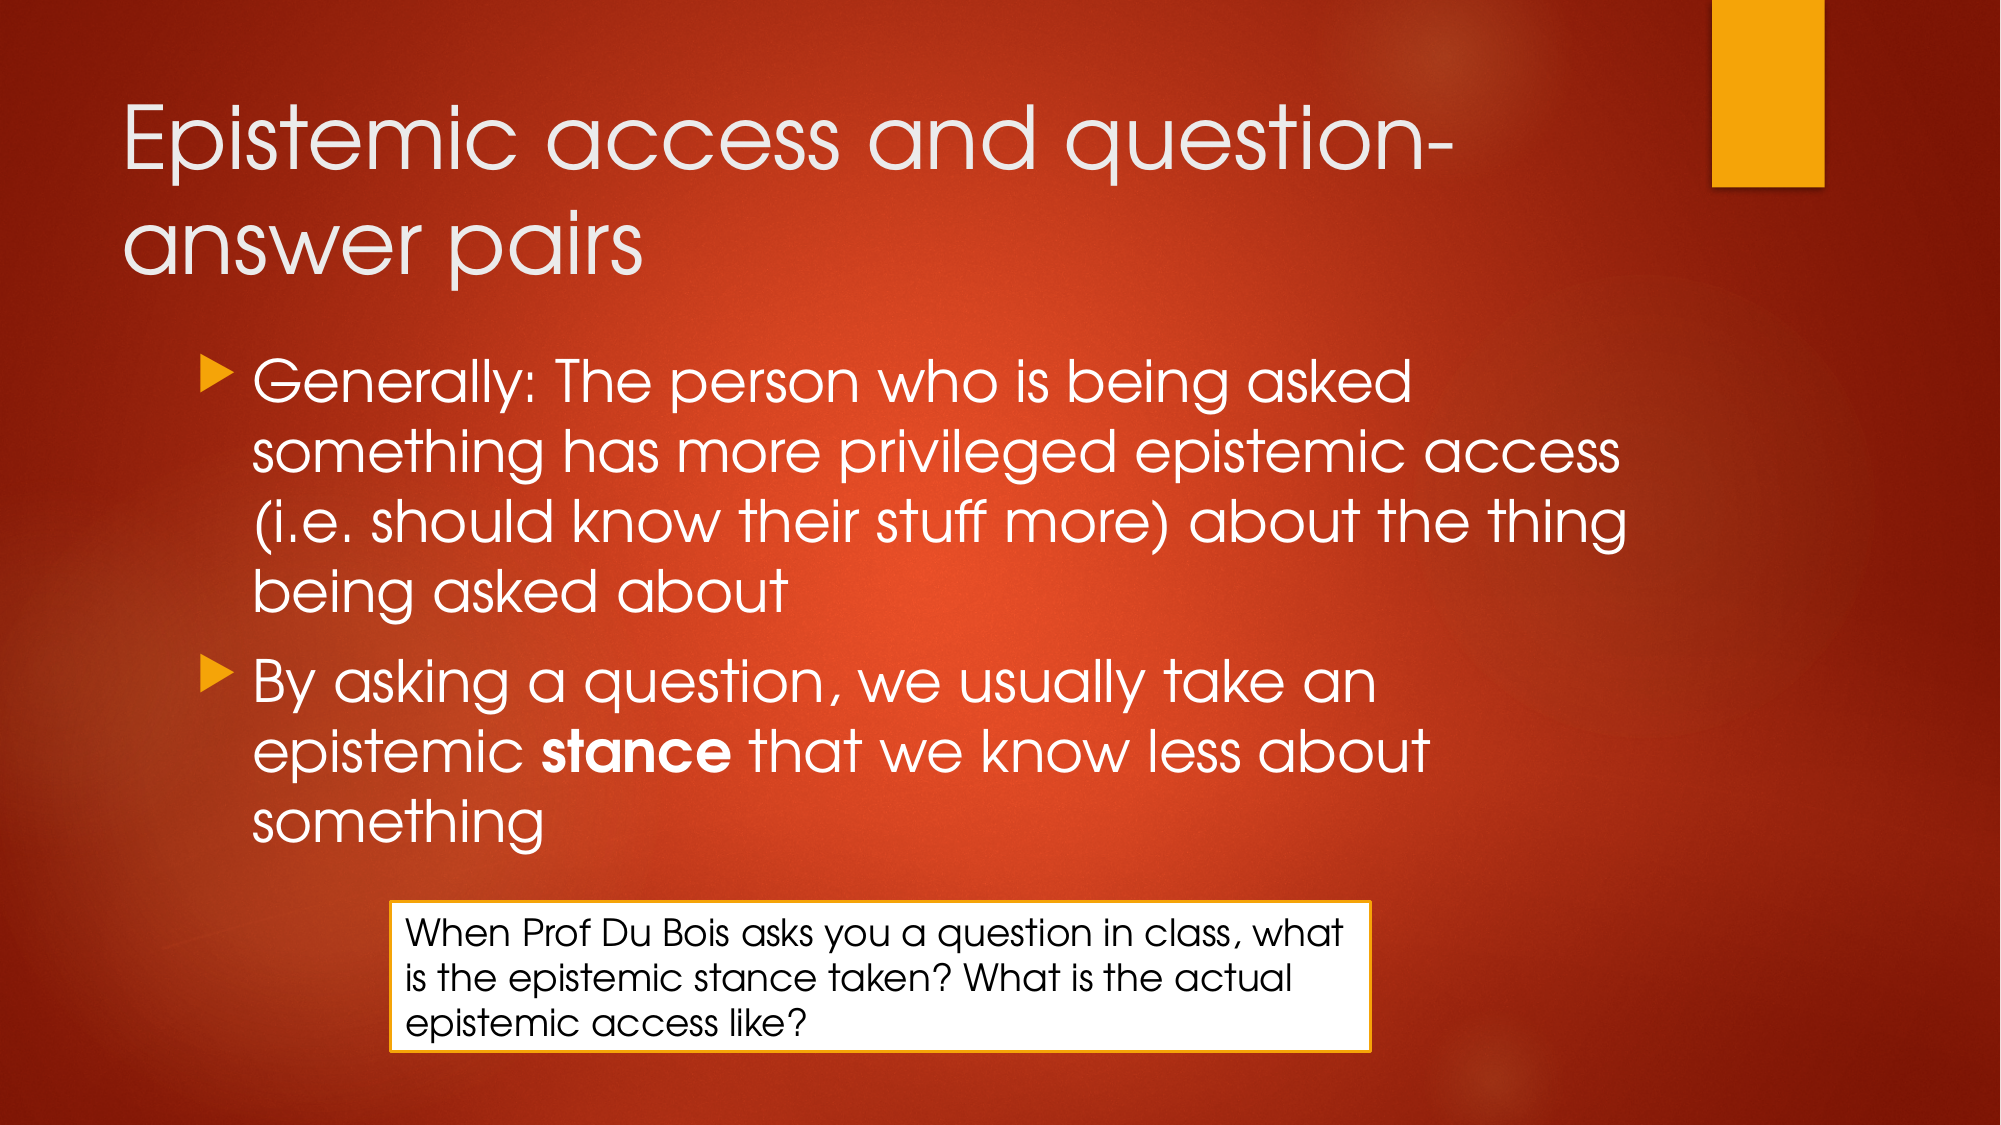

# Epistemic access and question-answer pairs
Generally: The person who is being asked something has more privileged epistemic access (i.e. should know their stuff more) about the thing being asked about
By asking a question, we usually take an epistemic stance that we know less about something
When Prof Du Bois asks you a question in class, what is the epistemic stance taken? What is the actual epistemic access like?